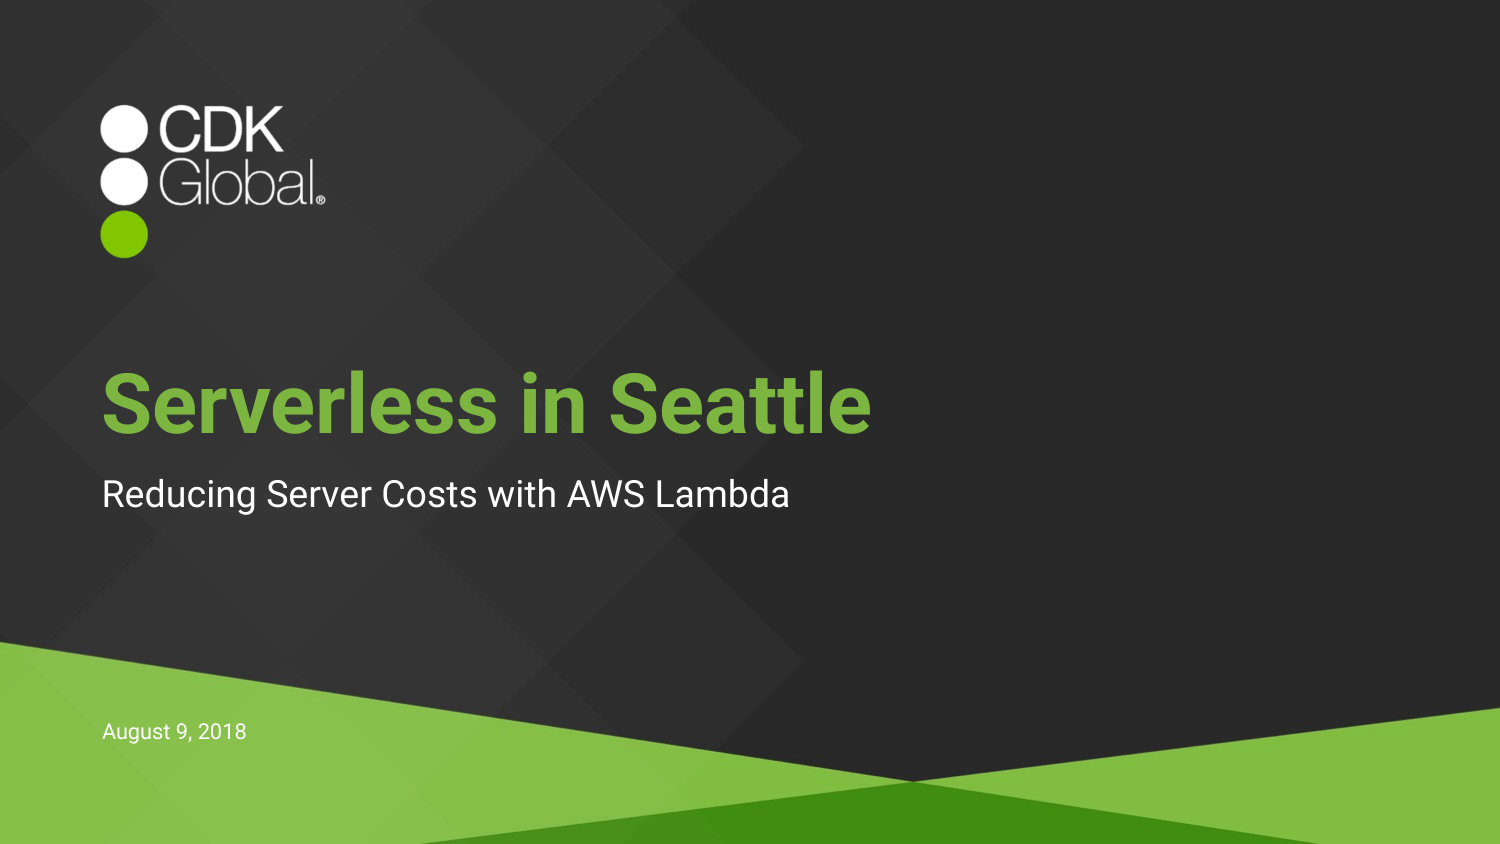

# Serverless in Seattle
Reducing Server Costs with AWS Lambda
August 9, 2018